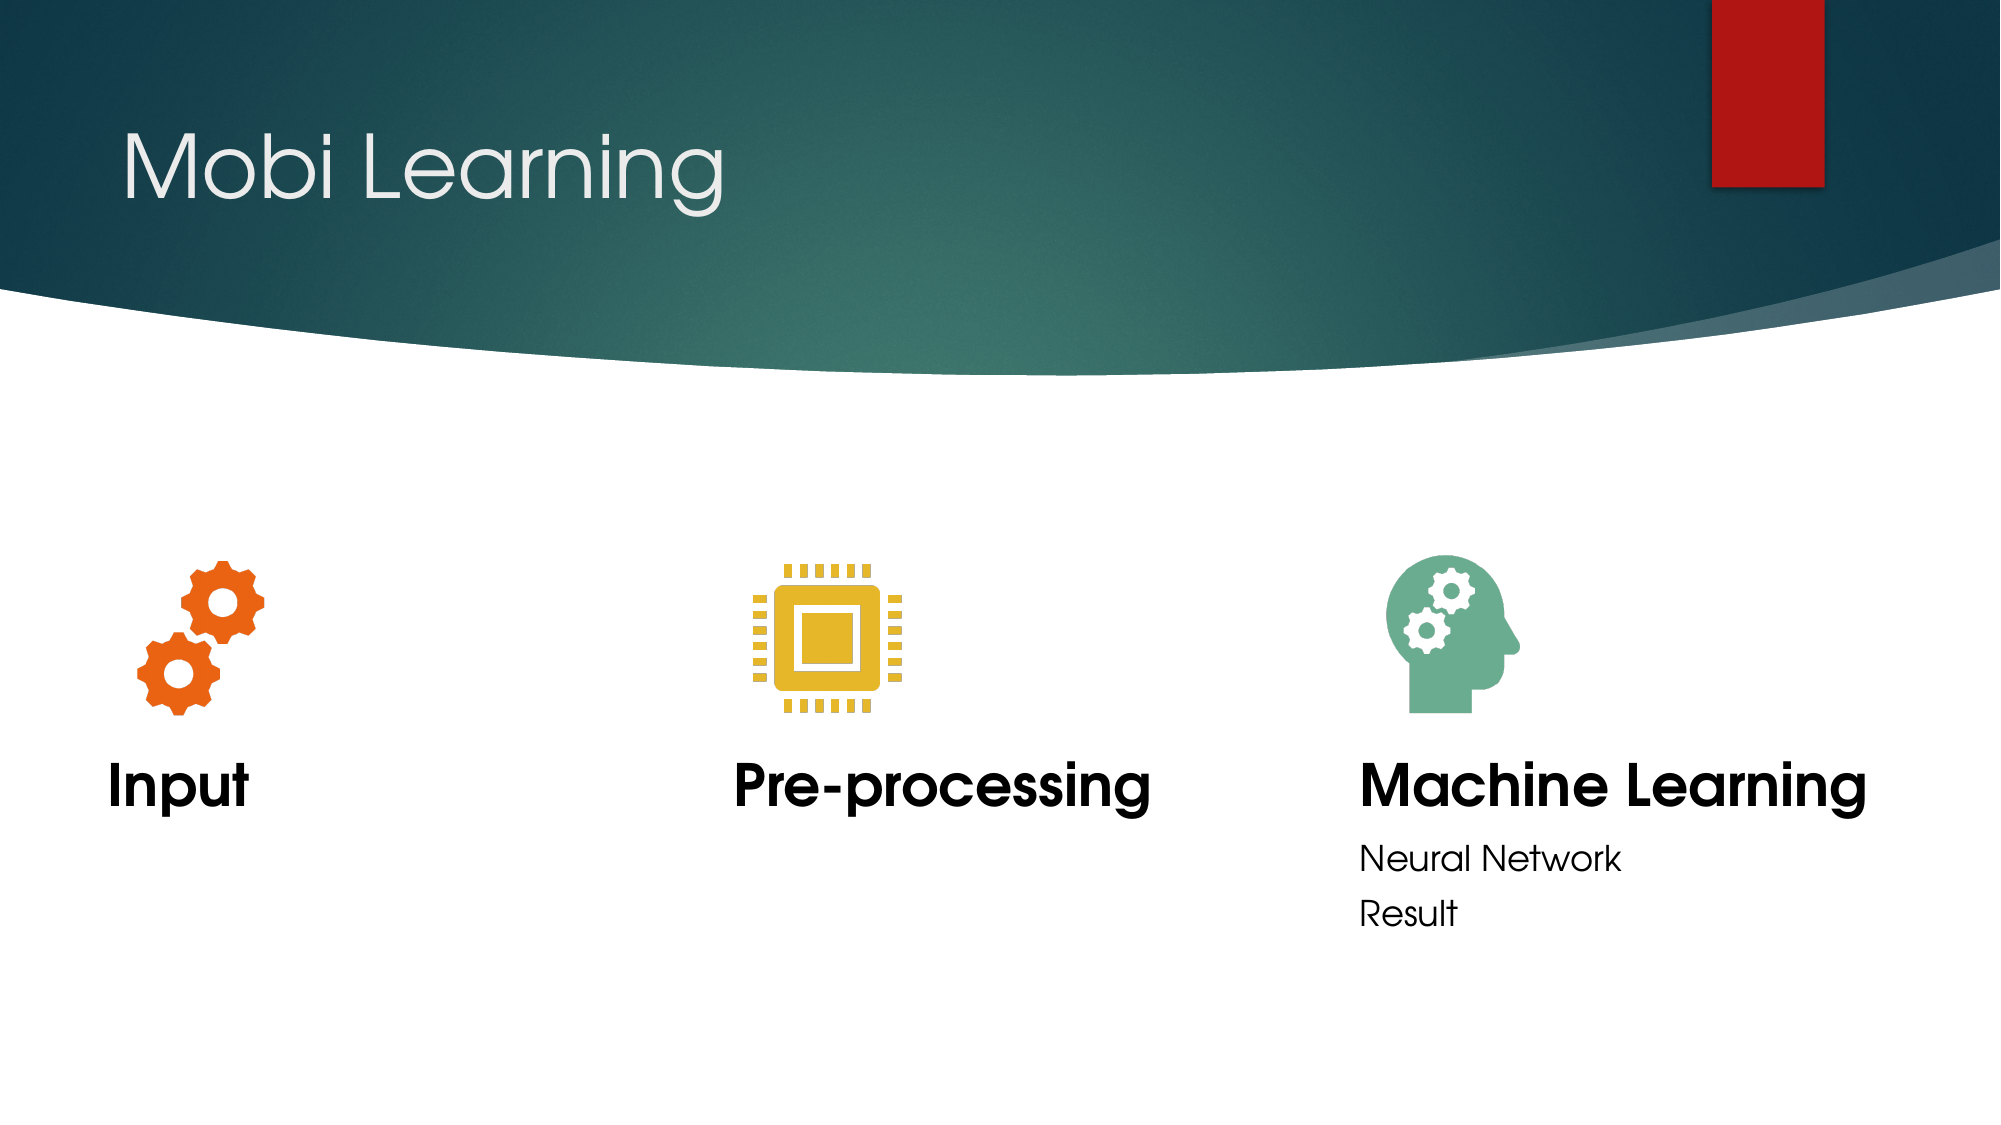

# Mobi Learning

Input
Pre-processing
Machine Learning
Neural Network
Result